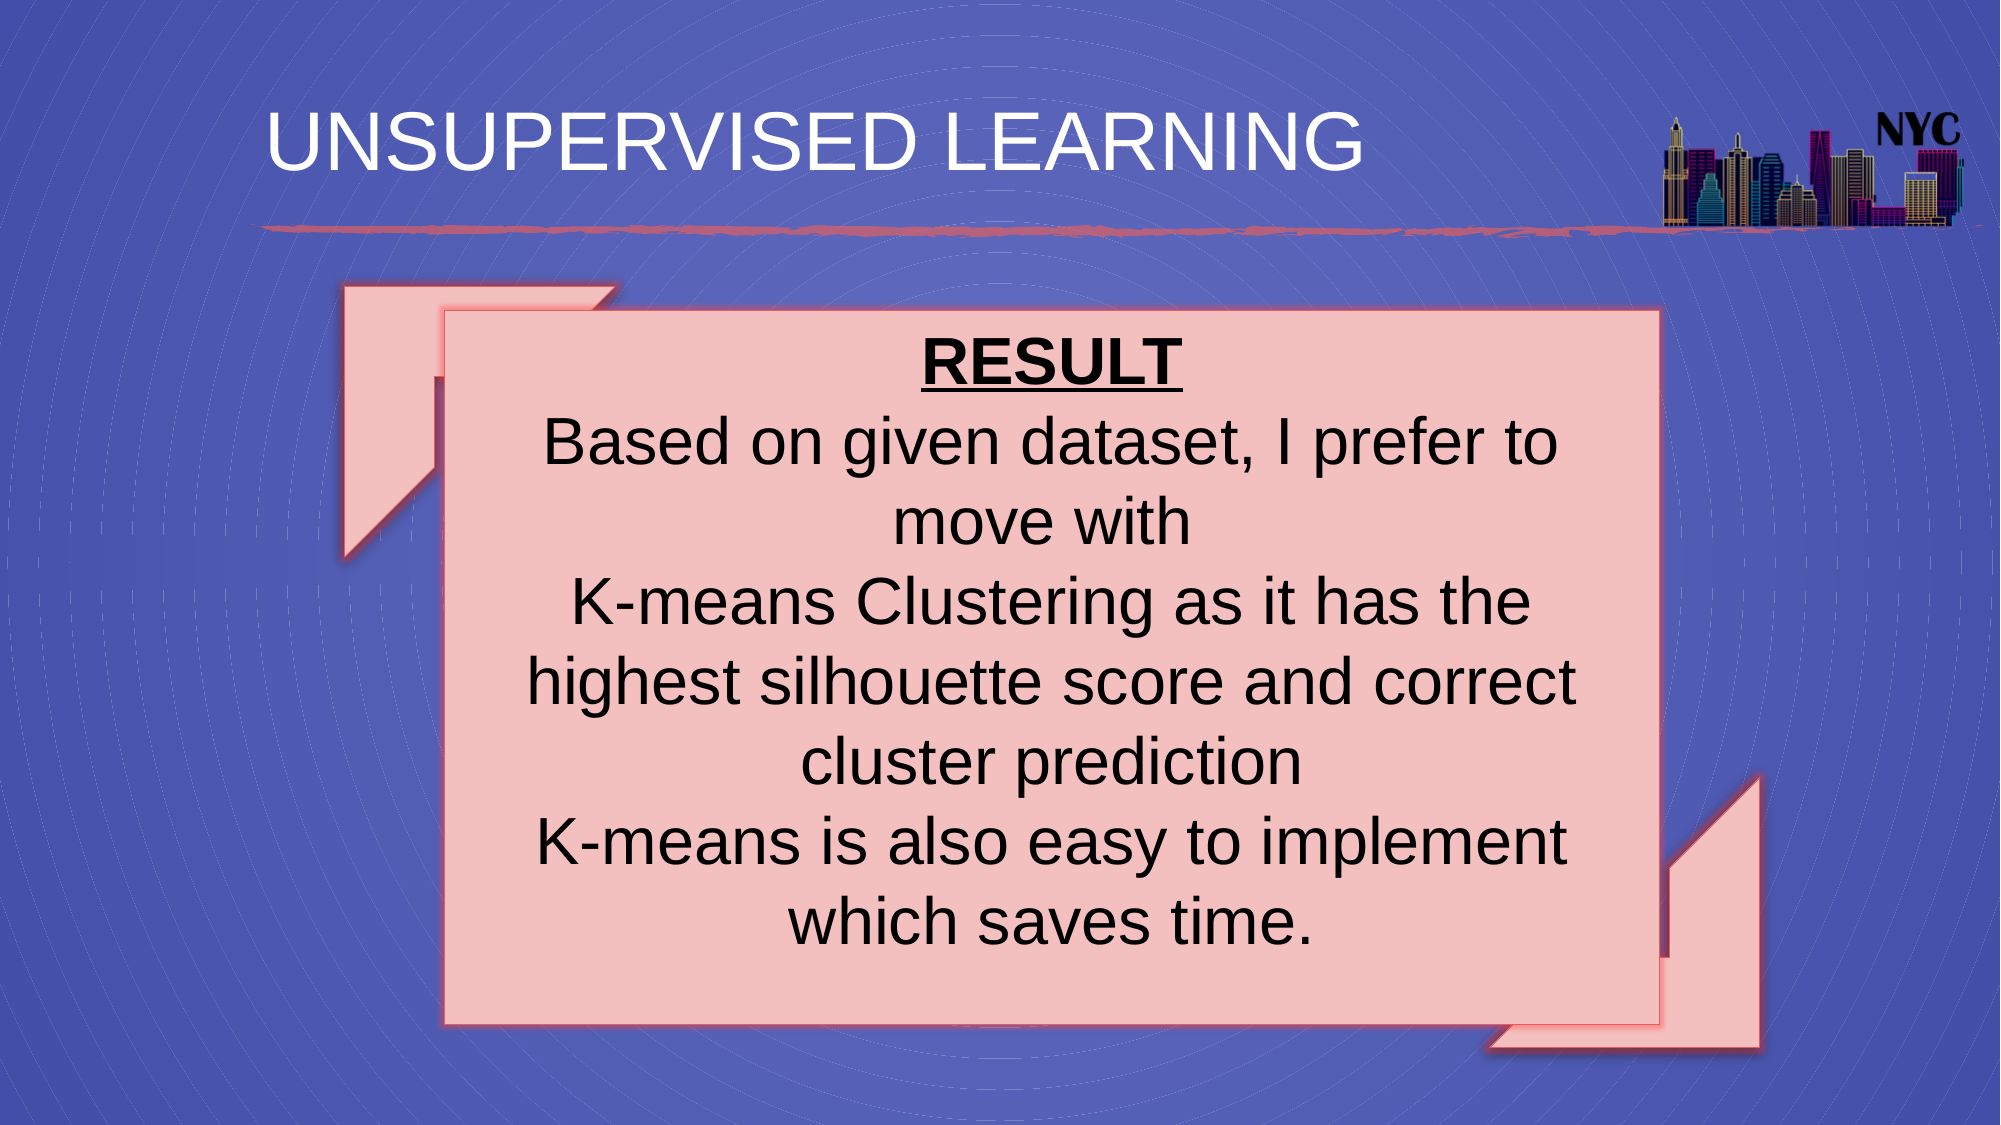

# UNSUPERVISED LEARNING

RESULT
Based on given dataset, I prefer to move with
K-means Clustering as it has the highest silhouette score and correct cluster prediction
K-means is also easy to implement which saves time.